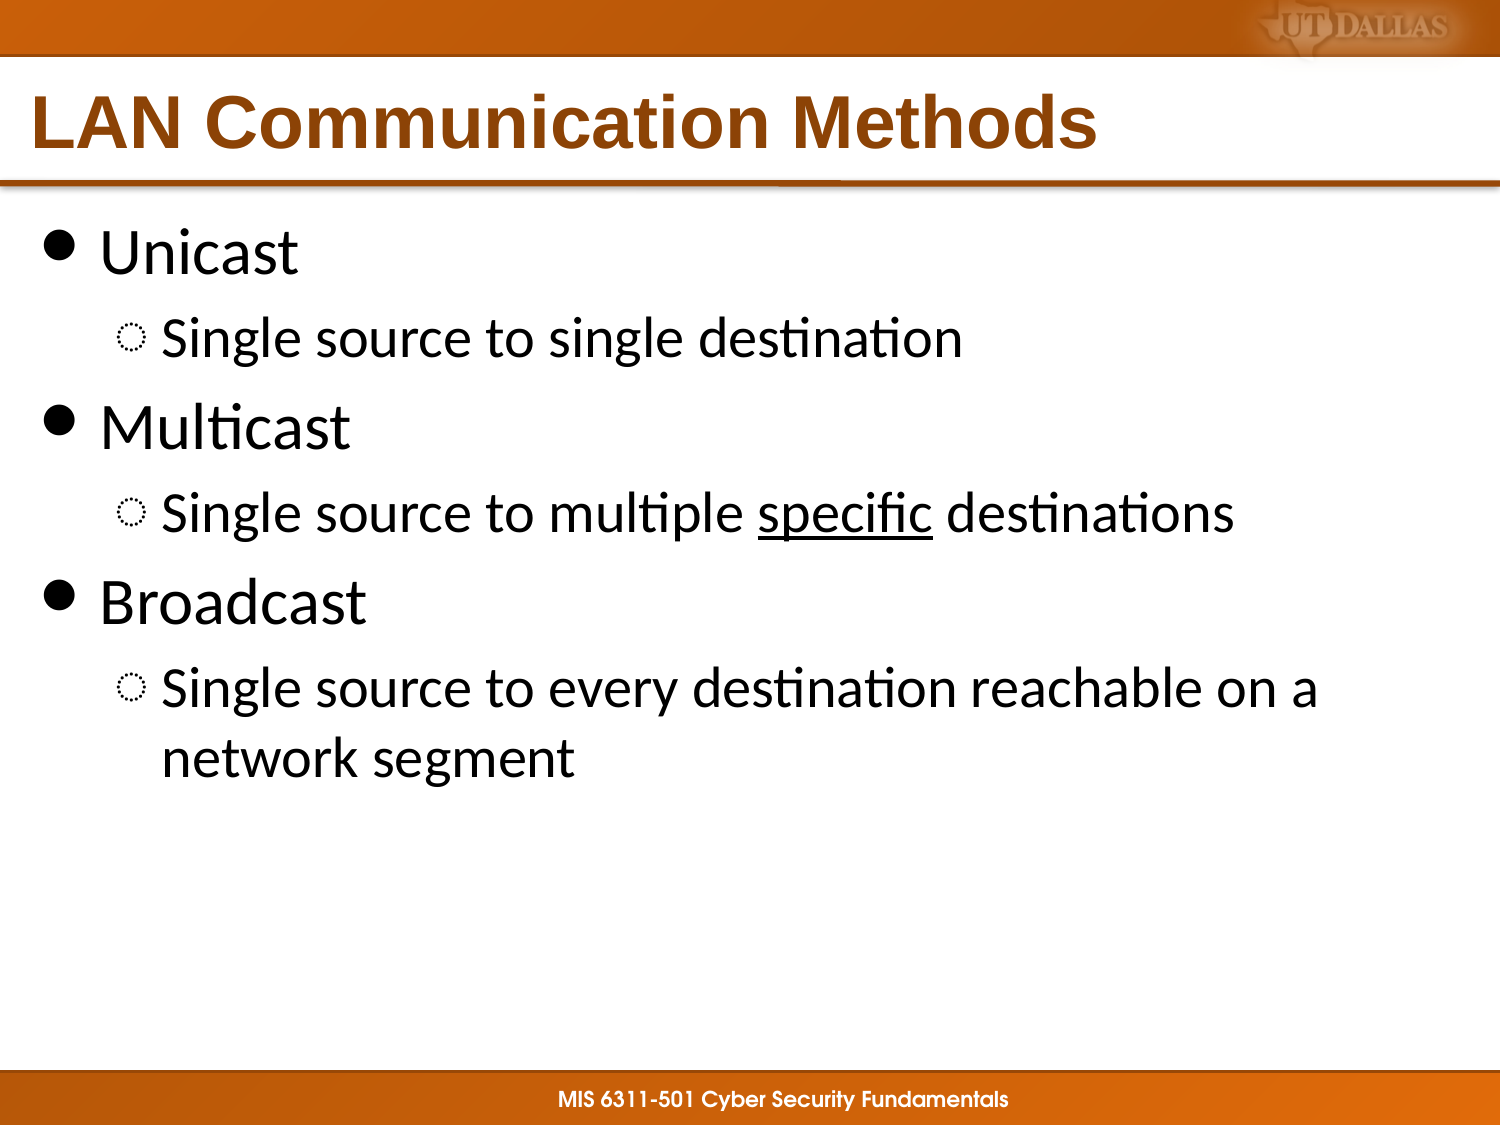

# LAN Communication Methods
Unicast
Single source to single destination
Multicast
Single source to multiple specific destinations
Broadcast
Single source to every destination reachable on a network segment